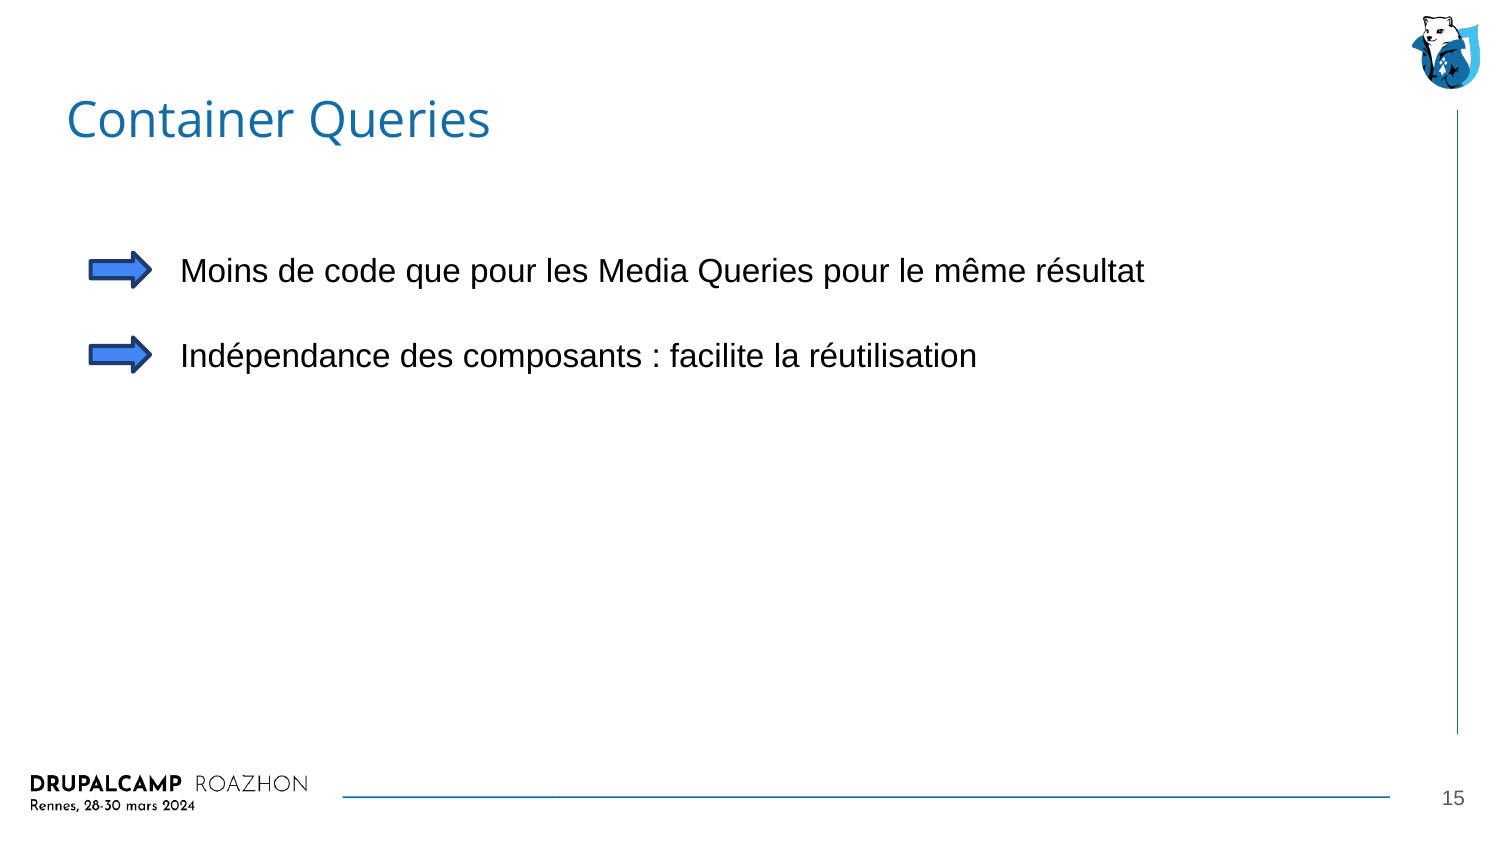

# Container Queries
Moins de code que pour les Media Queries pour le même résultat

Indépendance des composants : facilite la réutilisation

15